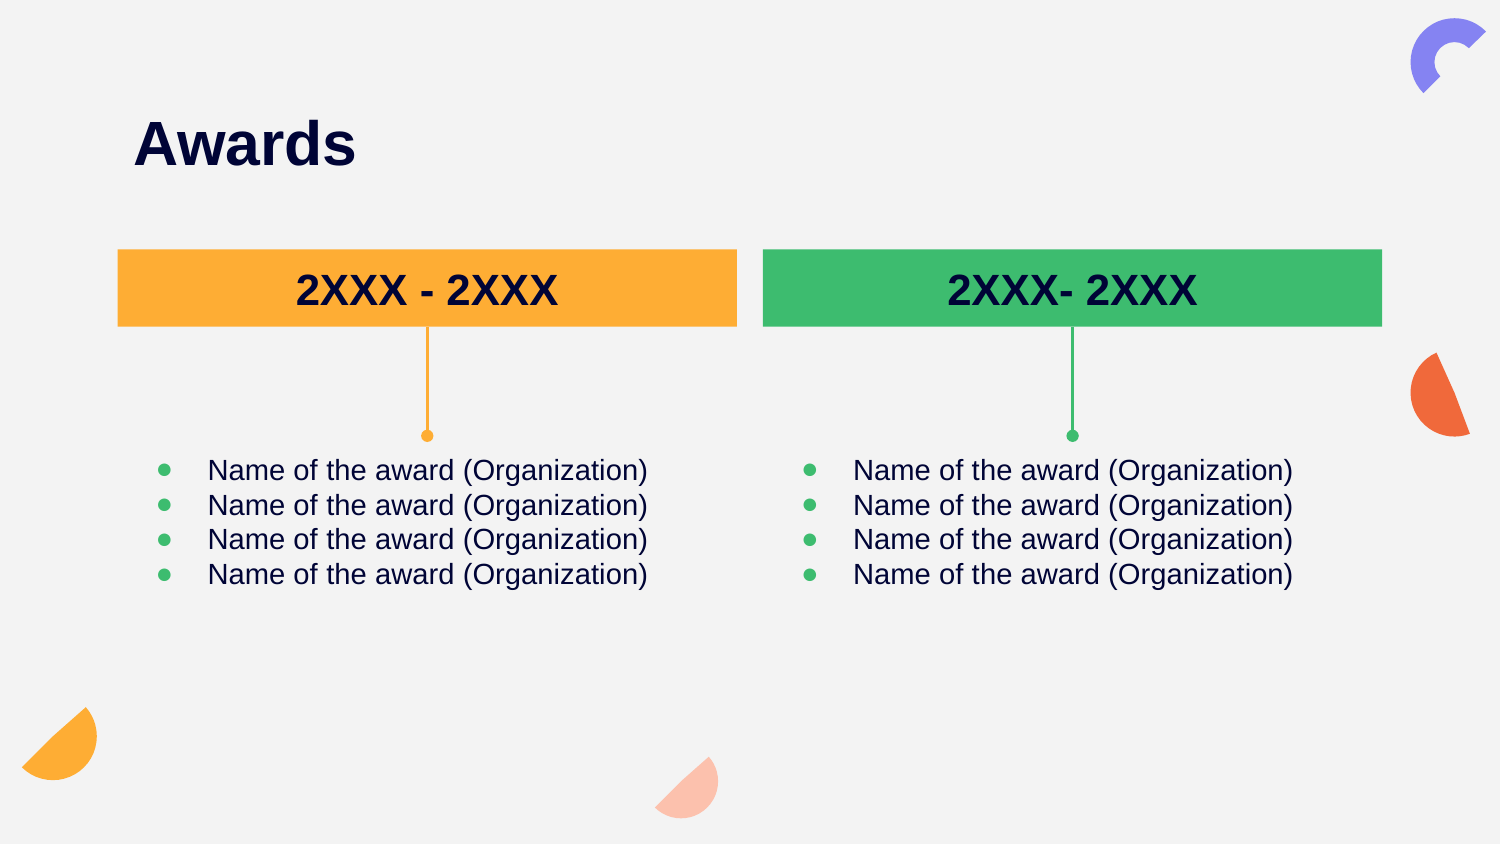

# Awards
2XXX - 2XXX
2XXX- 2XXX
Name of the award (Organization)
Name of the award (Organization)
Name of the award (Organization)
Name of the award (Organization)
Name of the award (Organization)
Name of the award (Organization)
Name of the award (Organization)
Name of the award (Organization)